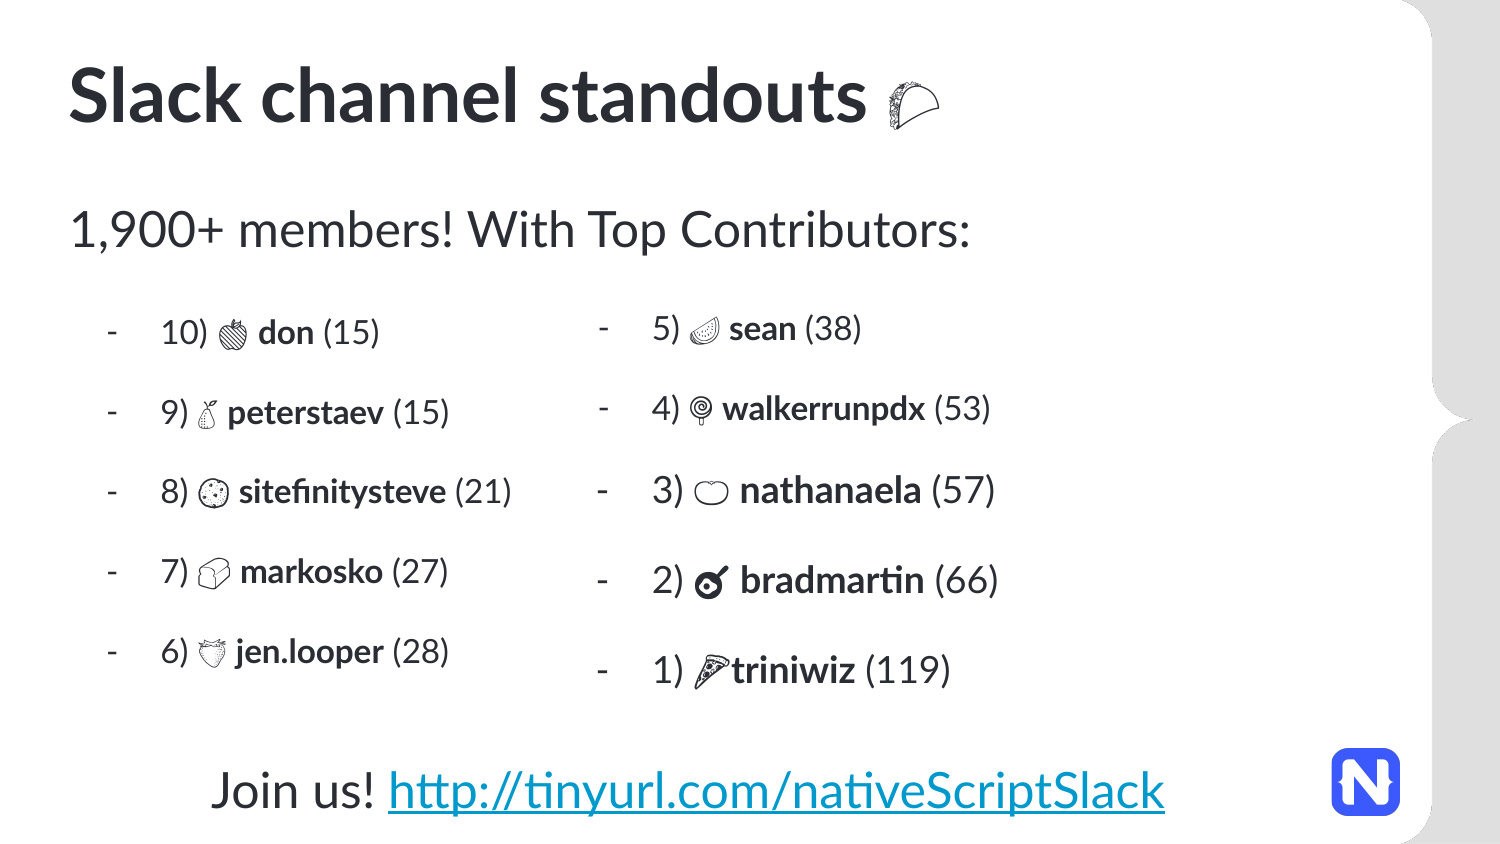

# Slack channel standouts 🌮

1,900+ members! With Top Contributors:

5) 🍉 sean (38)

4) 🍭 walkerrunpdx (53)

3) 🍊 nathanaela (57)

2) 🍳 bradmartin (66)

1) 🍕triniwiz (119)

10) 🍏 don (15)

9) 🍐 peterstaev (15)

8) 🍪 sitefinitysteve (21)

7) 🍞 markosko (27)

6) 🍓 jen.looper (28)

         Join us! http://tinyurl.com/nativeScriptSlack